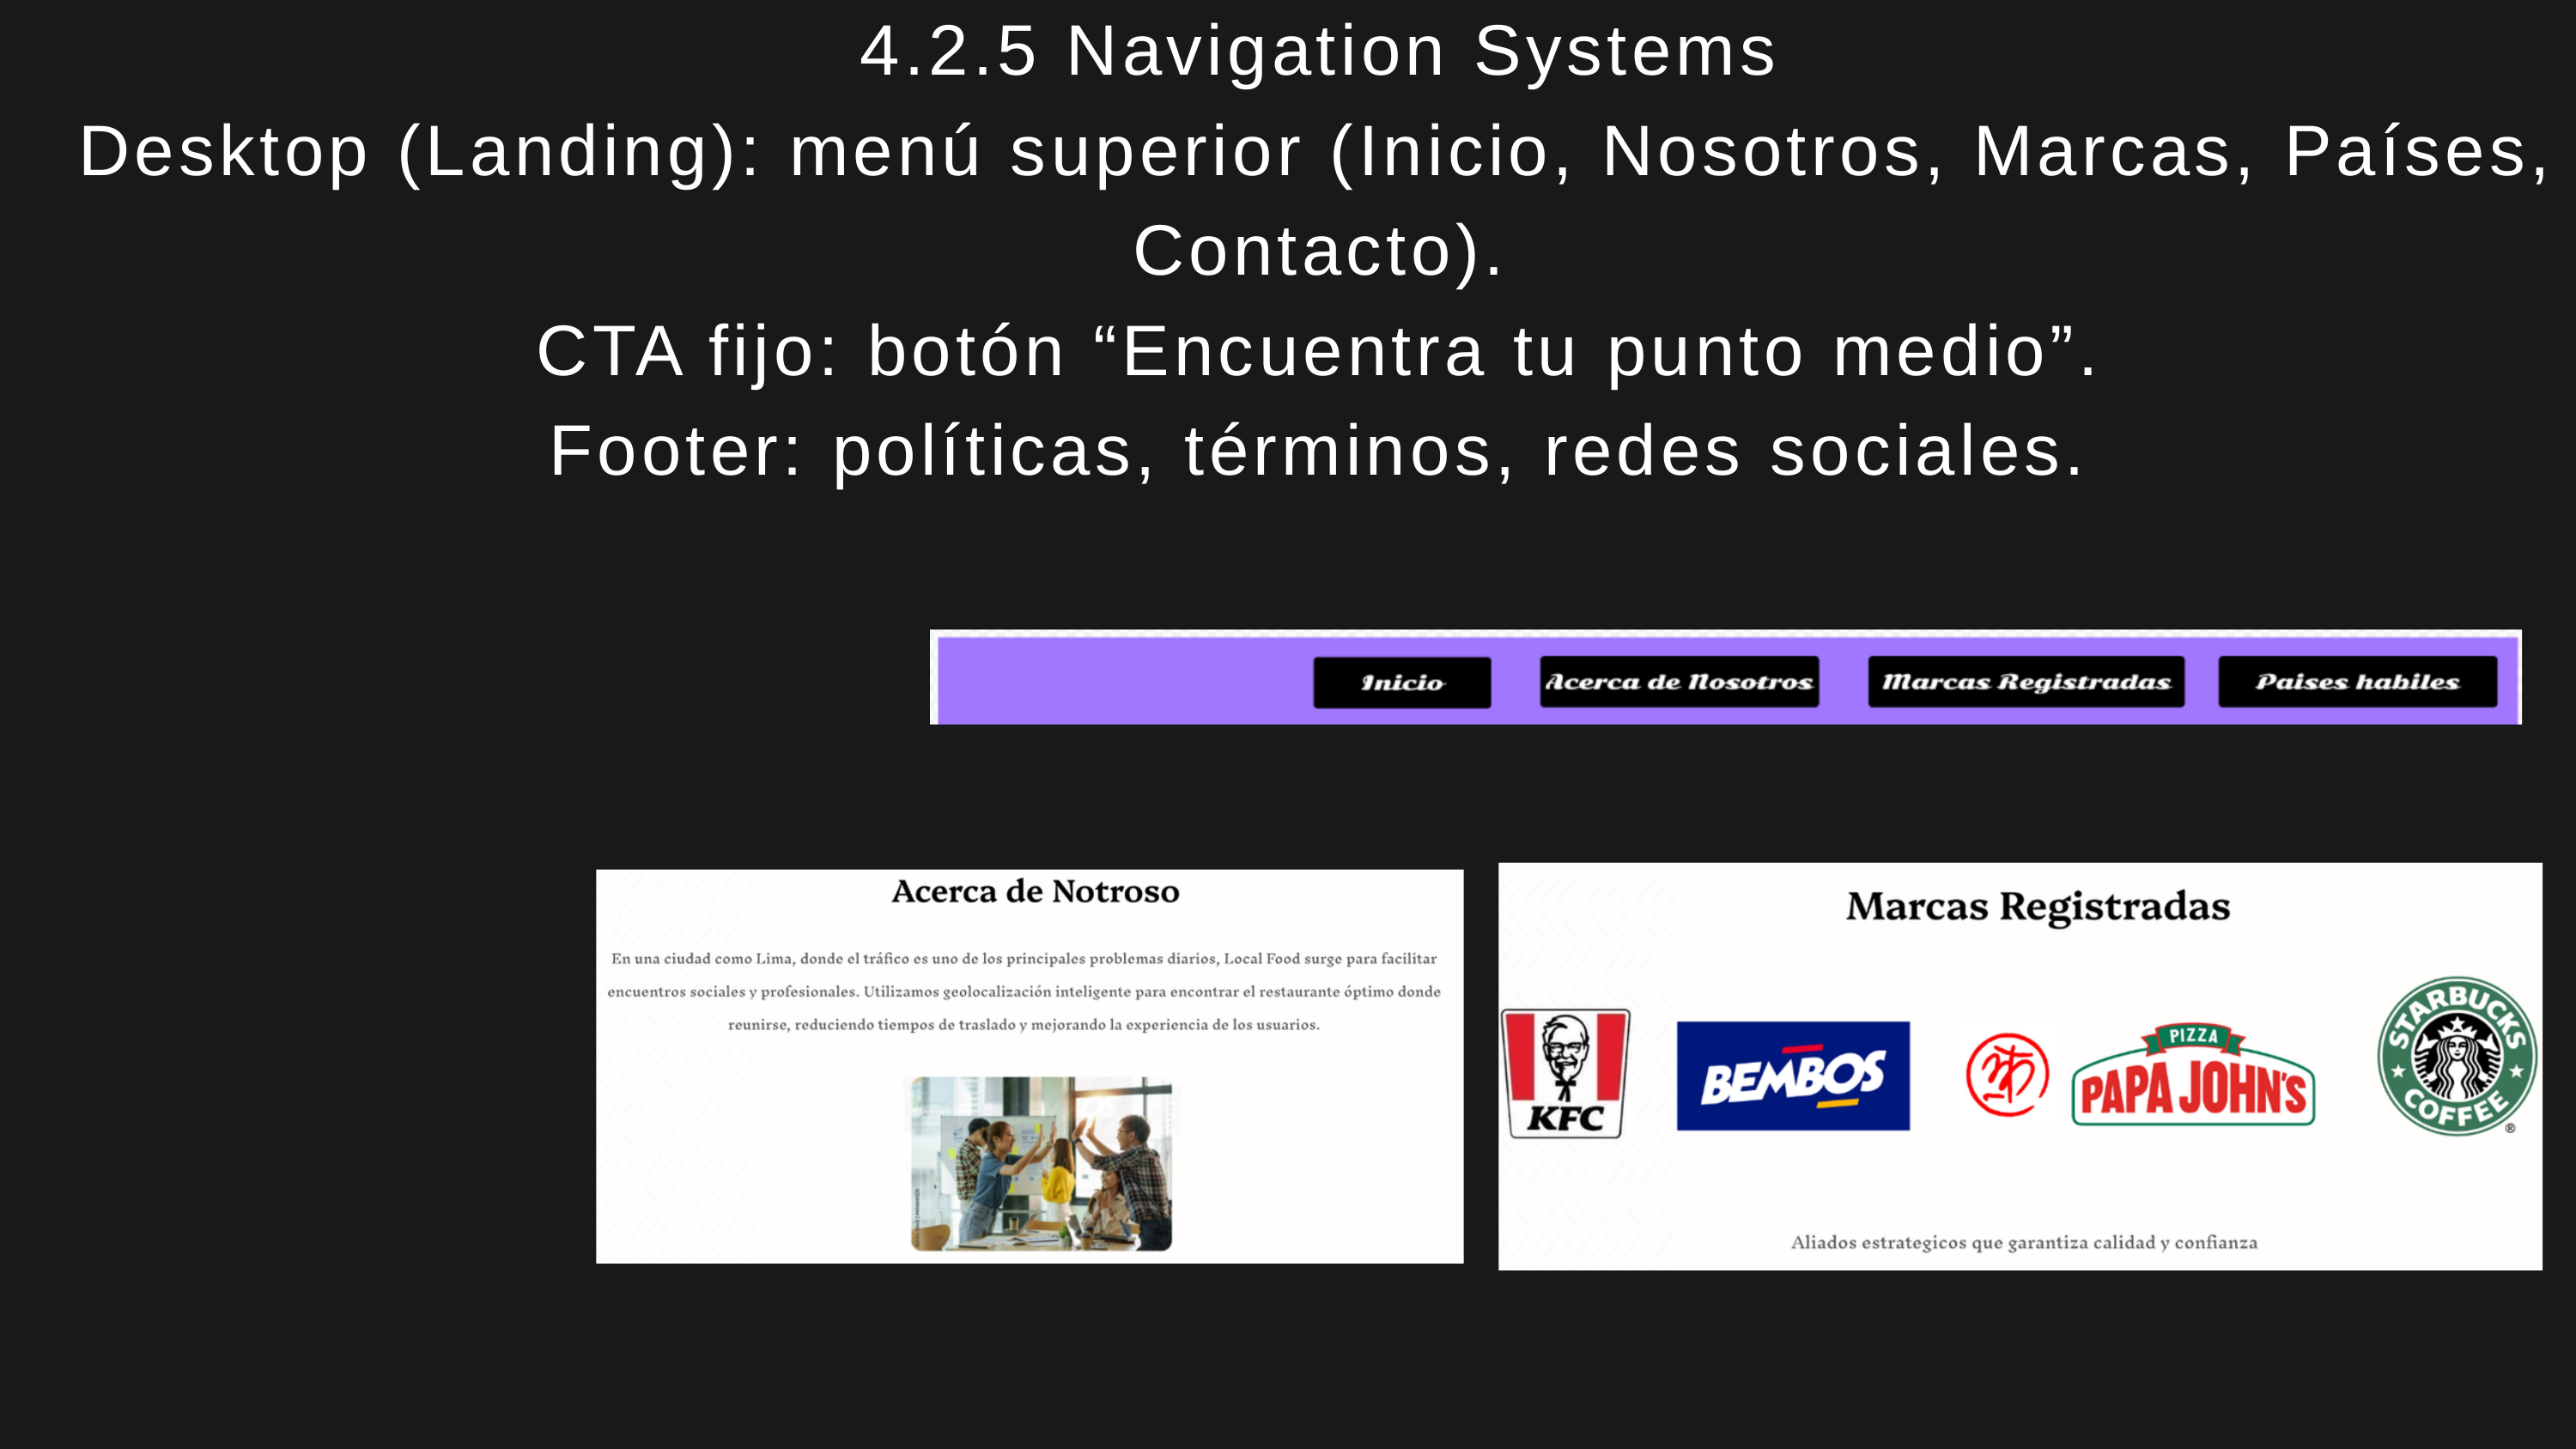

4.2.5 Navigation Systems
Desktop (Landing): menú superior (Inicio, Nosotros, Marcas, Países, Contacto).
CTA fijo: botón “Encuentra tu punto medio”.
Footer: políticas, términos, redes sociales.